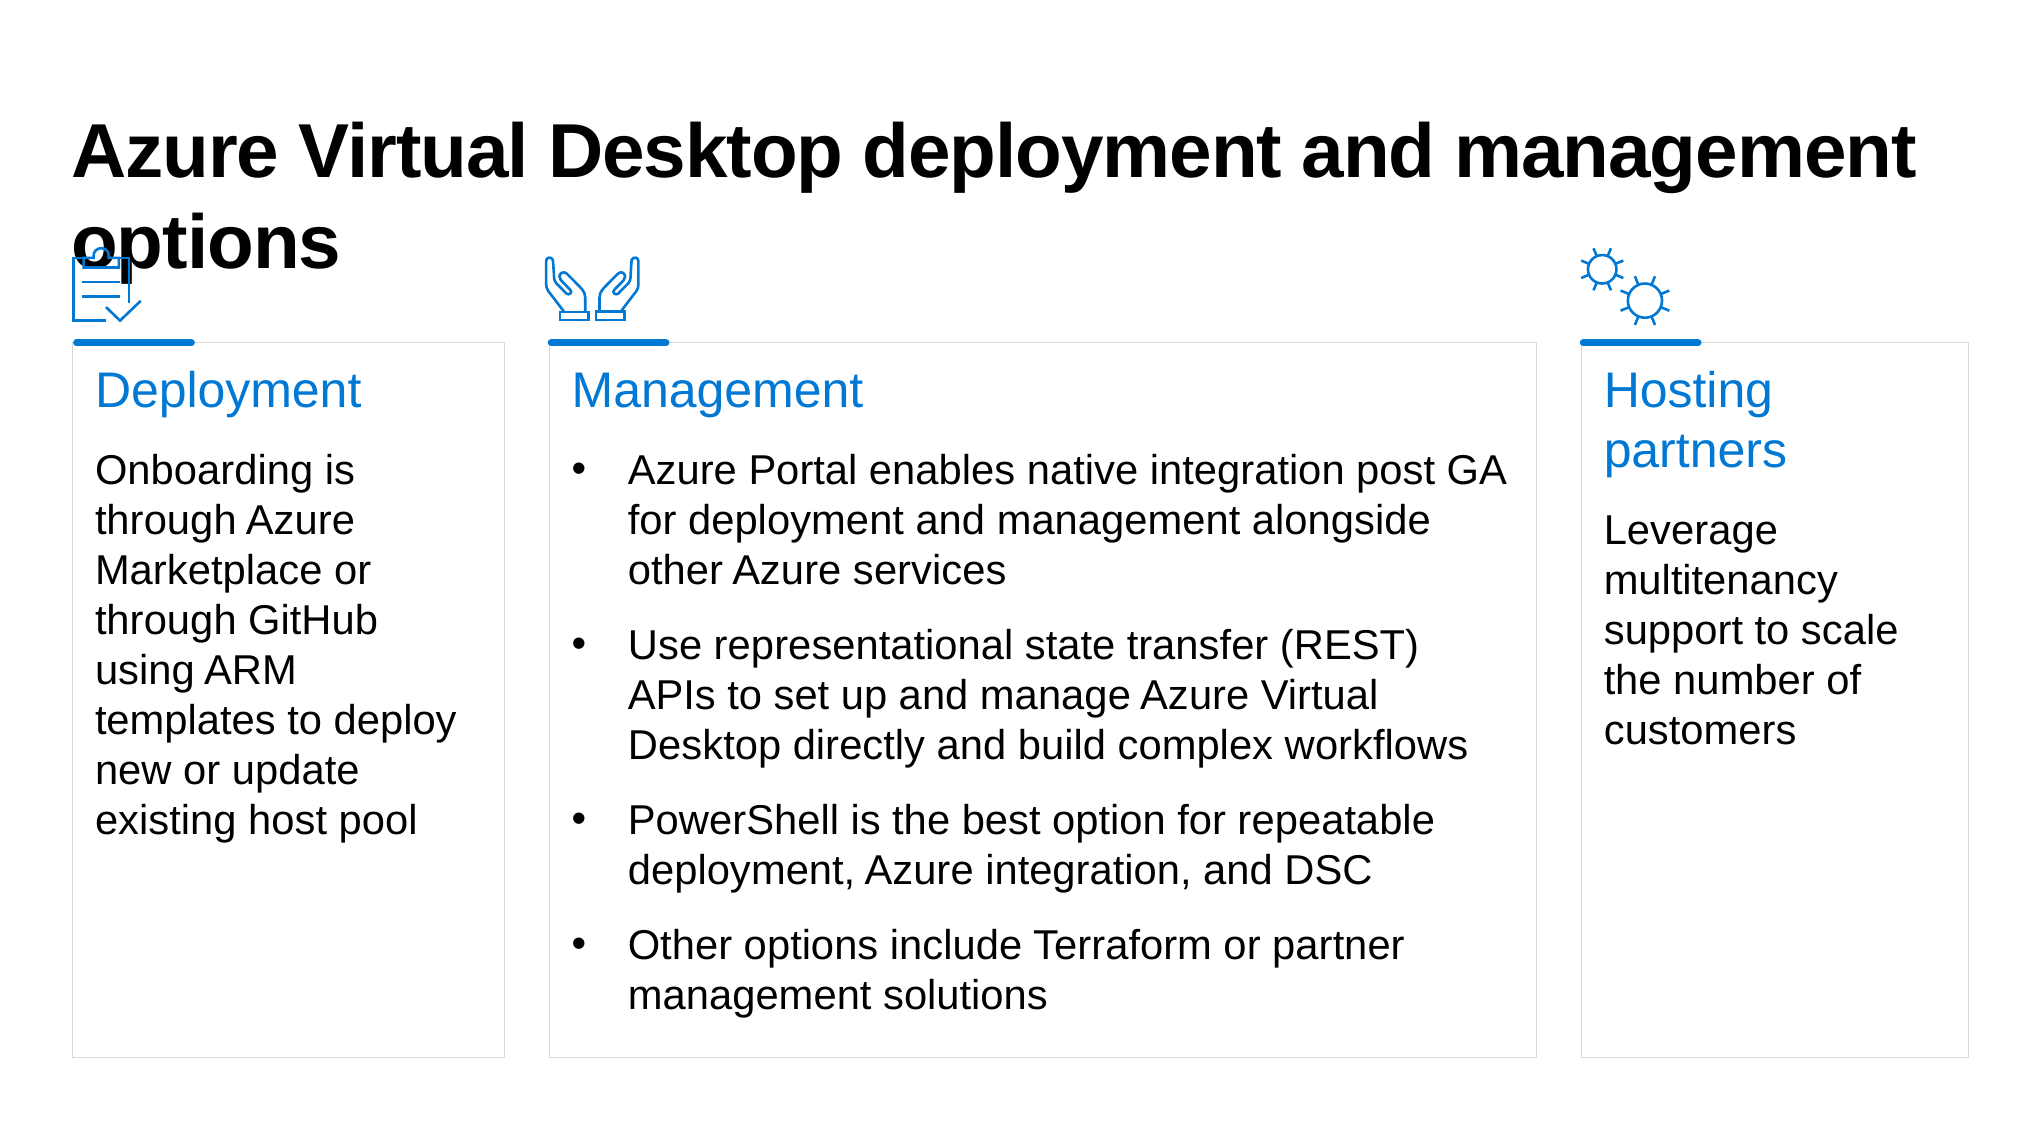

# Azure Virtual Desktop deployment and management options

Deployment
Onboarding is through Azure Marketplace or through GitHub using ARM templates to deploy new or update existing host pool
Management
Azure Portal enables native integration post GA for deployment and management alongside other Azure services
Use representational state transfer (REST) APIs to set up and manage Azure Virtual Desktop directly and build complex workflows
PowerShell is the best option for repeatable deployment, Azure integration, and DSC
Other options include Terraform or partner management solutions
Hosting partners
Leverage multitenancy support to scale the number of customers